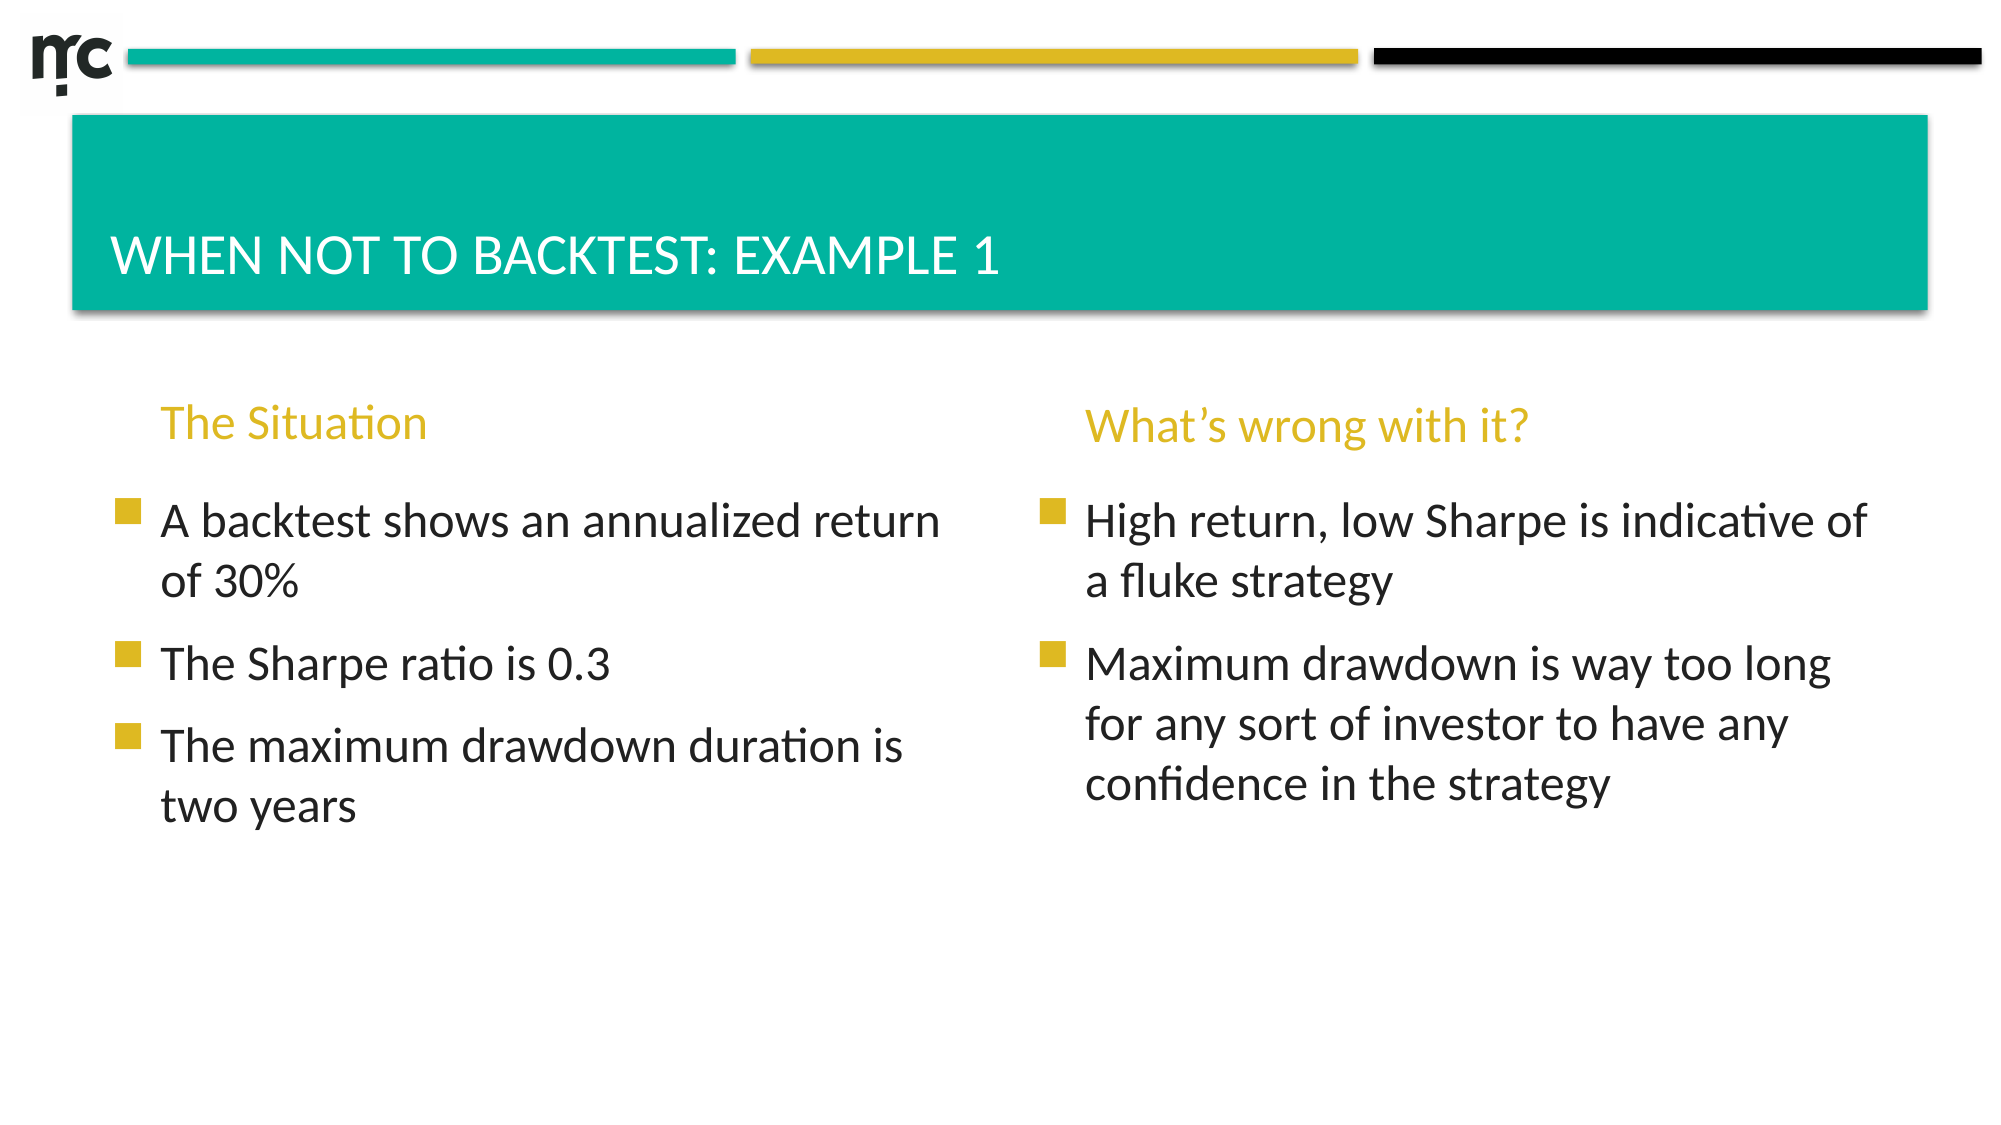

# When not to backtest: example 1
The Situation
What’s wrong with it?
A backtest shows an annualized return of 30%
The Sharpe ratio is 0.3
The maximum drawdown duration is two years
High return, low Sharpe is indicative of a fluke strategy
Maximum drawdown is way too long for any sort of investor to have any confidence in the strategy